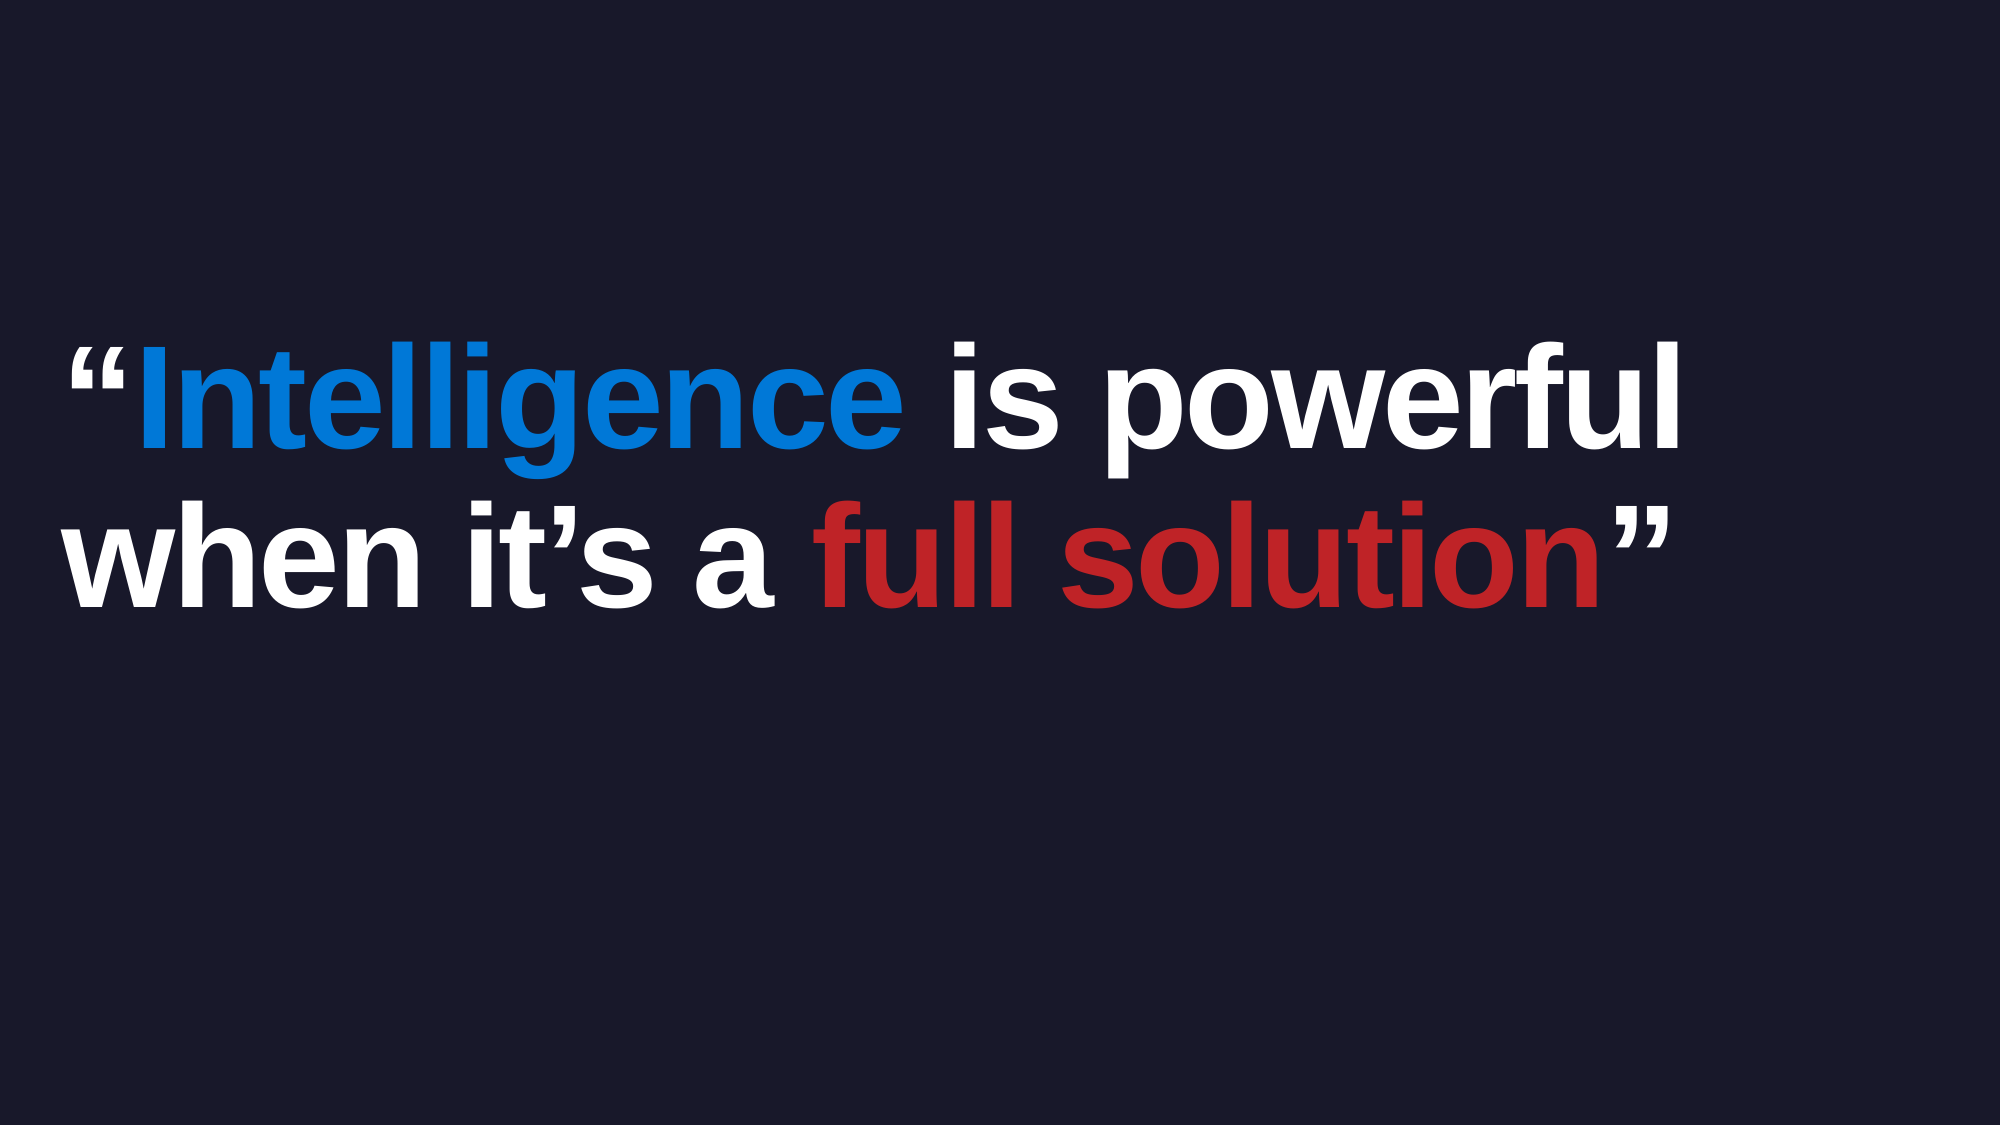

# “Intelligence is powerful when it’s a full solution”